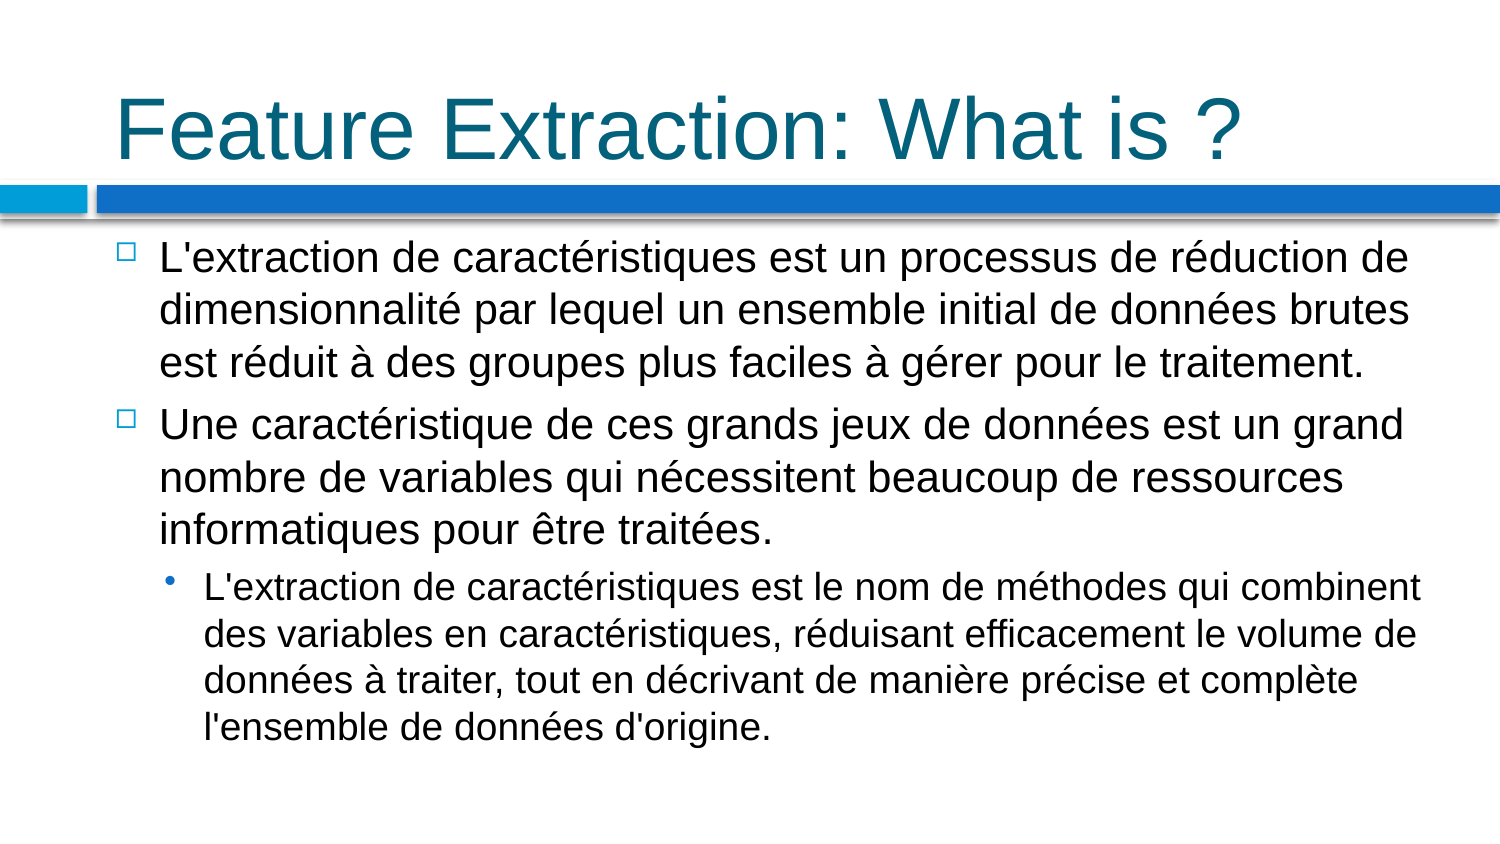

# Feature Extraction: What is ?
L'extraction de caractéristiques est un processus de réduction de dimensionnalité par lequel un ensemble initial de données brutes est réduit à des groupes plus faciles à gérer pour le traitement.
Une caractéristique de ces grands jeux de données est un grand nombre de variables qui nécessitent beaucoup de ressources informatiques pour être traitées.
L'extraction de caractéristiques est le nom de méthodes qui combinent des variables en caractéristiques, réduisant efficacement le volume de données à traiter, tout en décrivant de manière précise et complète l'ensemble de données d'origine.